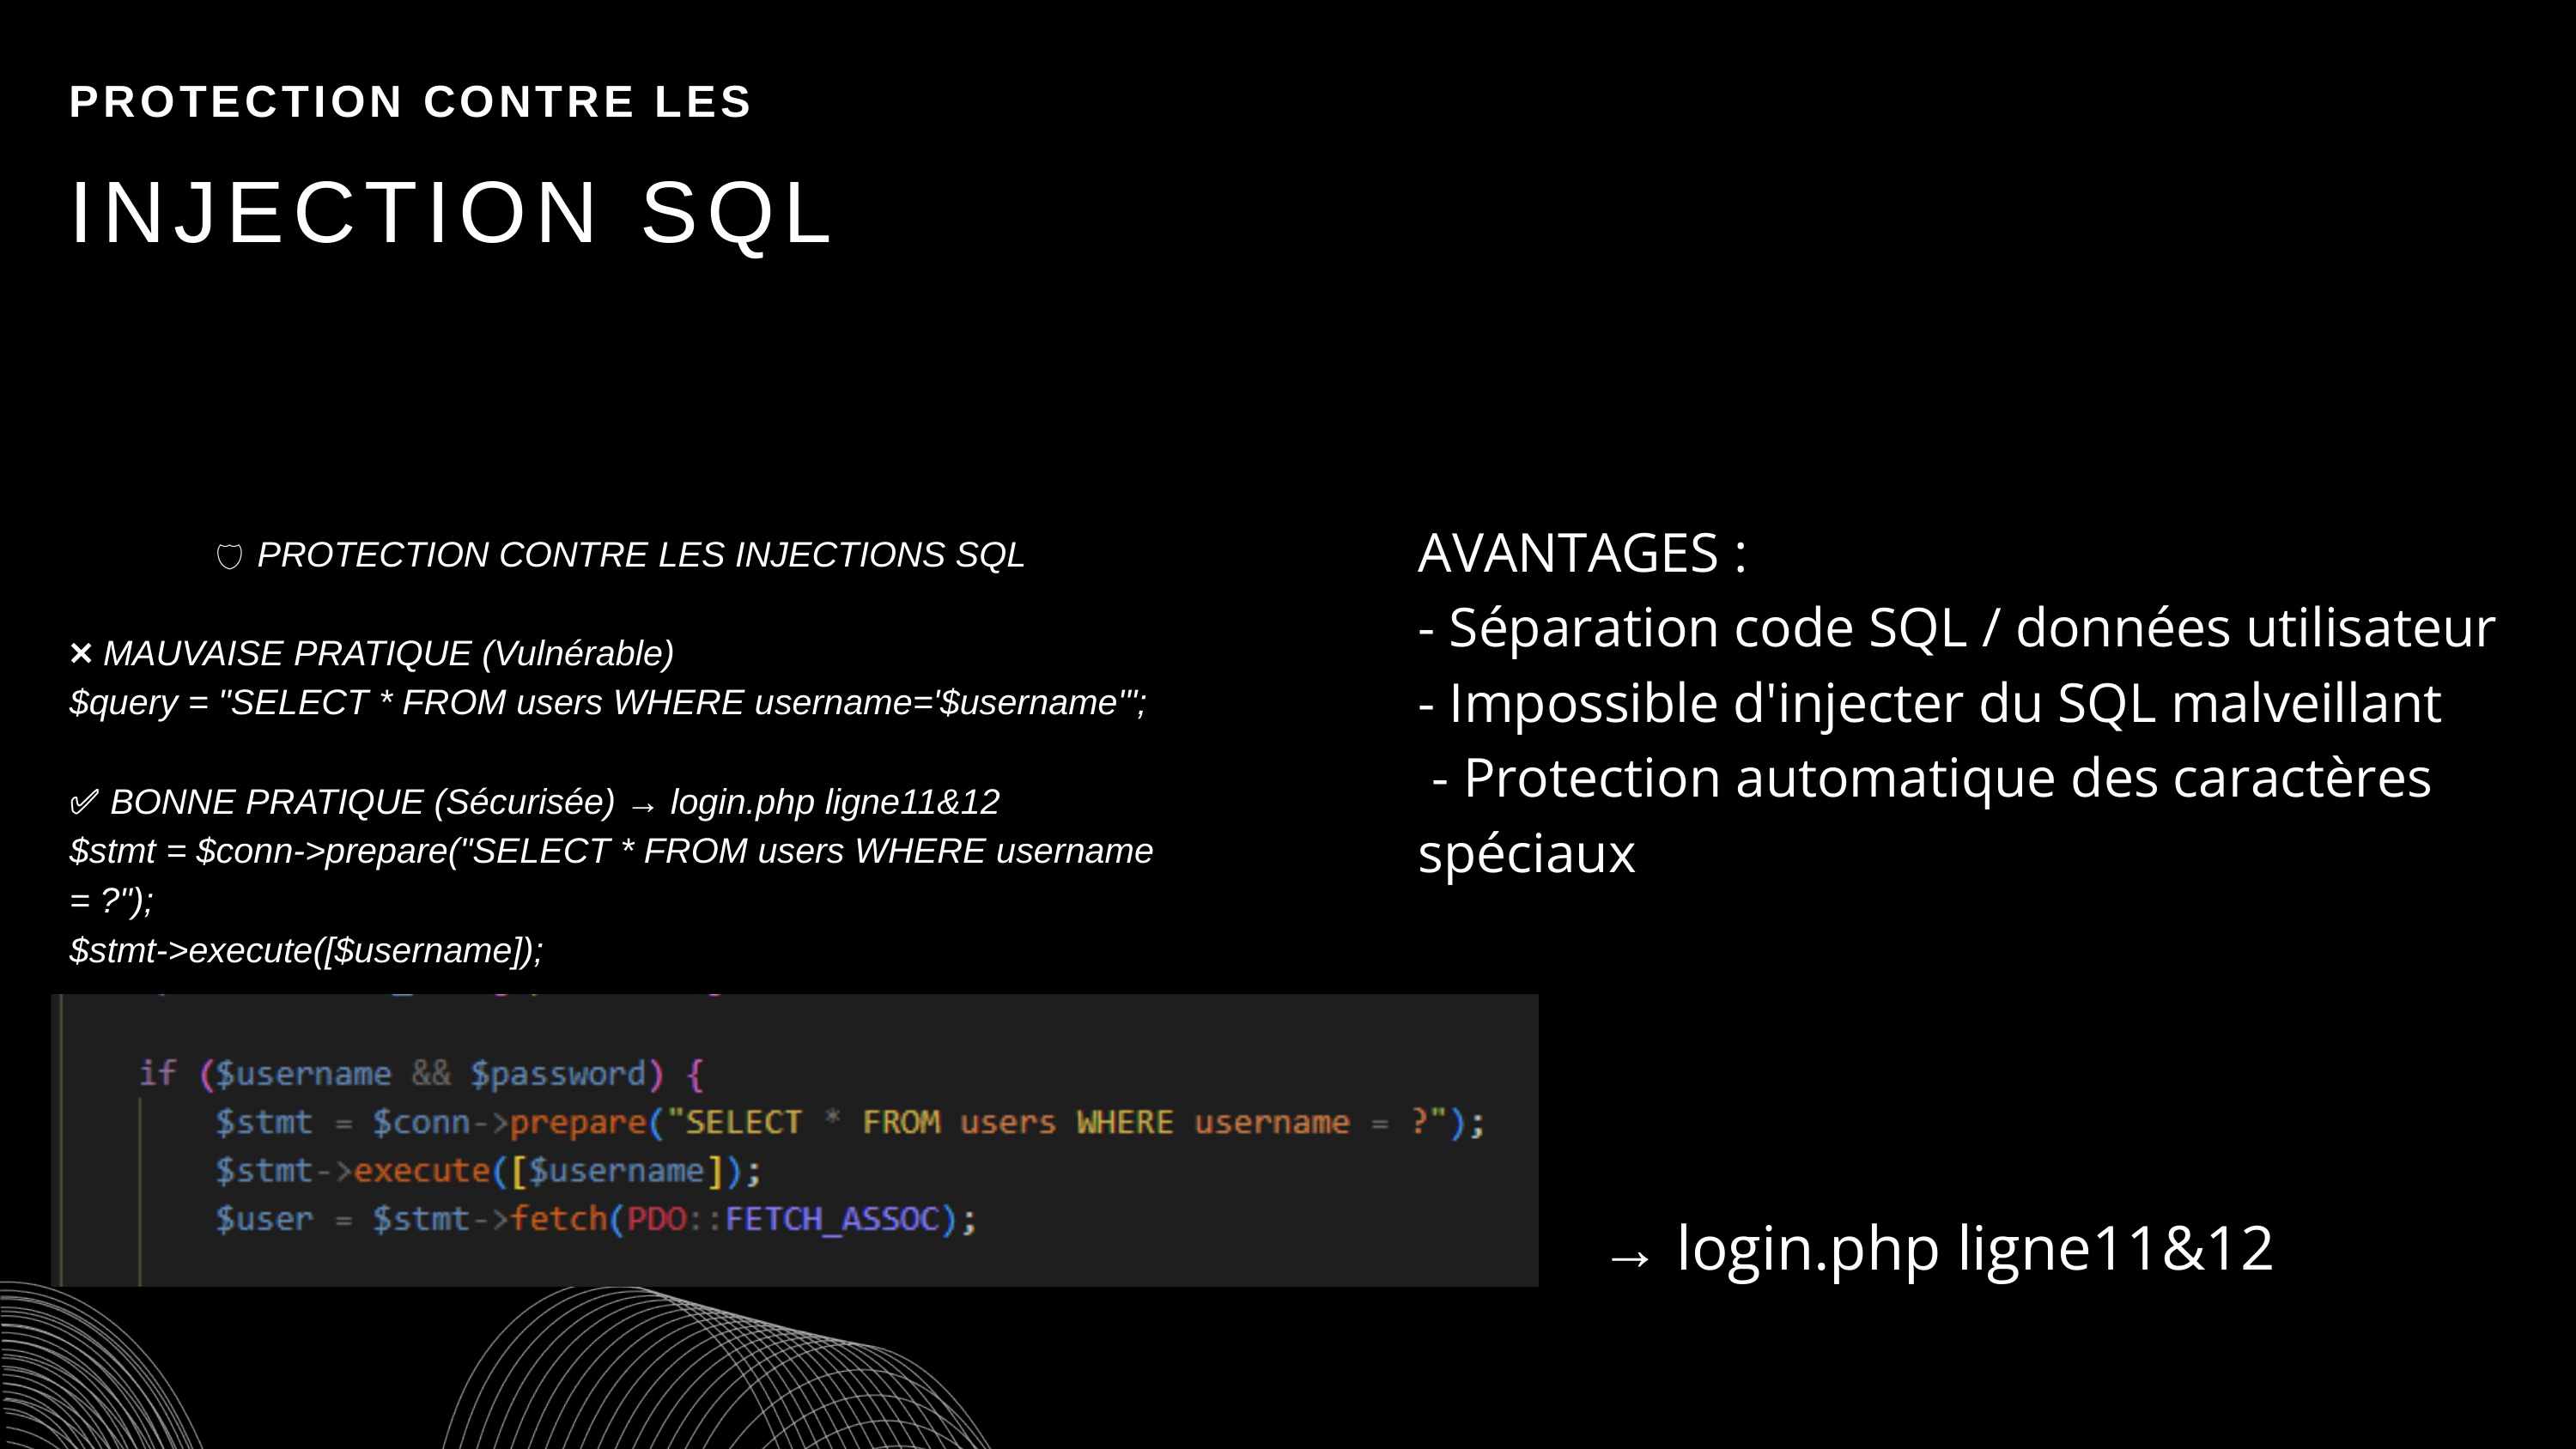

PROTECTION CONTRE LES
INJECTION SQL
AVANTAGES :
- Séparation code SQL / données utilisateur
- Impossible d'injecter du SQL malveillant
 - Protection automatique des caractères spéciaux
🛡️ PROTECTION CONTRE LES INJECTIONS SQL

❌ MAUVAISE PRATIQUE (Vulnérable)
$query = "SELECT * FROM users WHERE username='$username'";

✅ BONNE PRATIQUE (Sécurisée) → login.php ligne11&12
$stmt = $conn->prepare("SELECT * FROM users WHERE username = ?");
$stmt->execute([$username]);

 → login.php ligne11&12